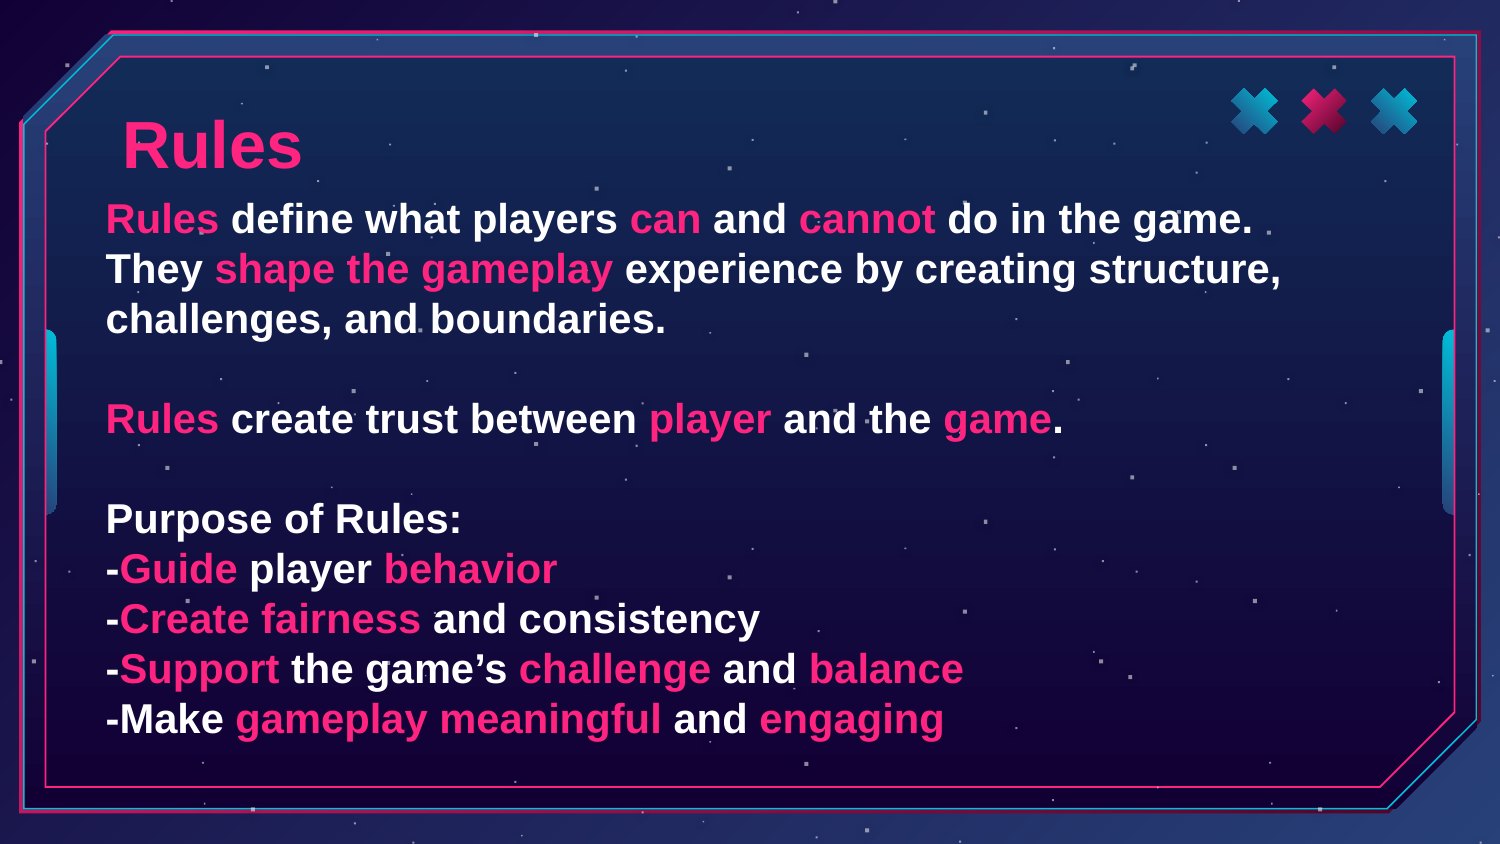

# Rules

Rules define what players can and cannot do in the game.
They shape the gameplay experience by creating structure, challenges, and boundaries.

Rules create trust between player and the game.

Purpose of Rules:
-Guide player behavior
-Create fairness and consistency
-Support the game’s challenge and balance
-Make gameplay meaningful and engaging